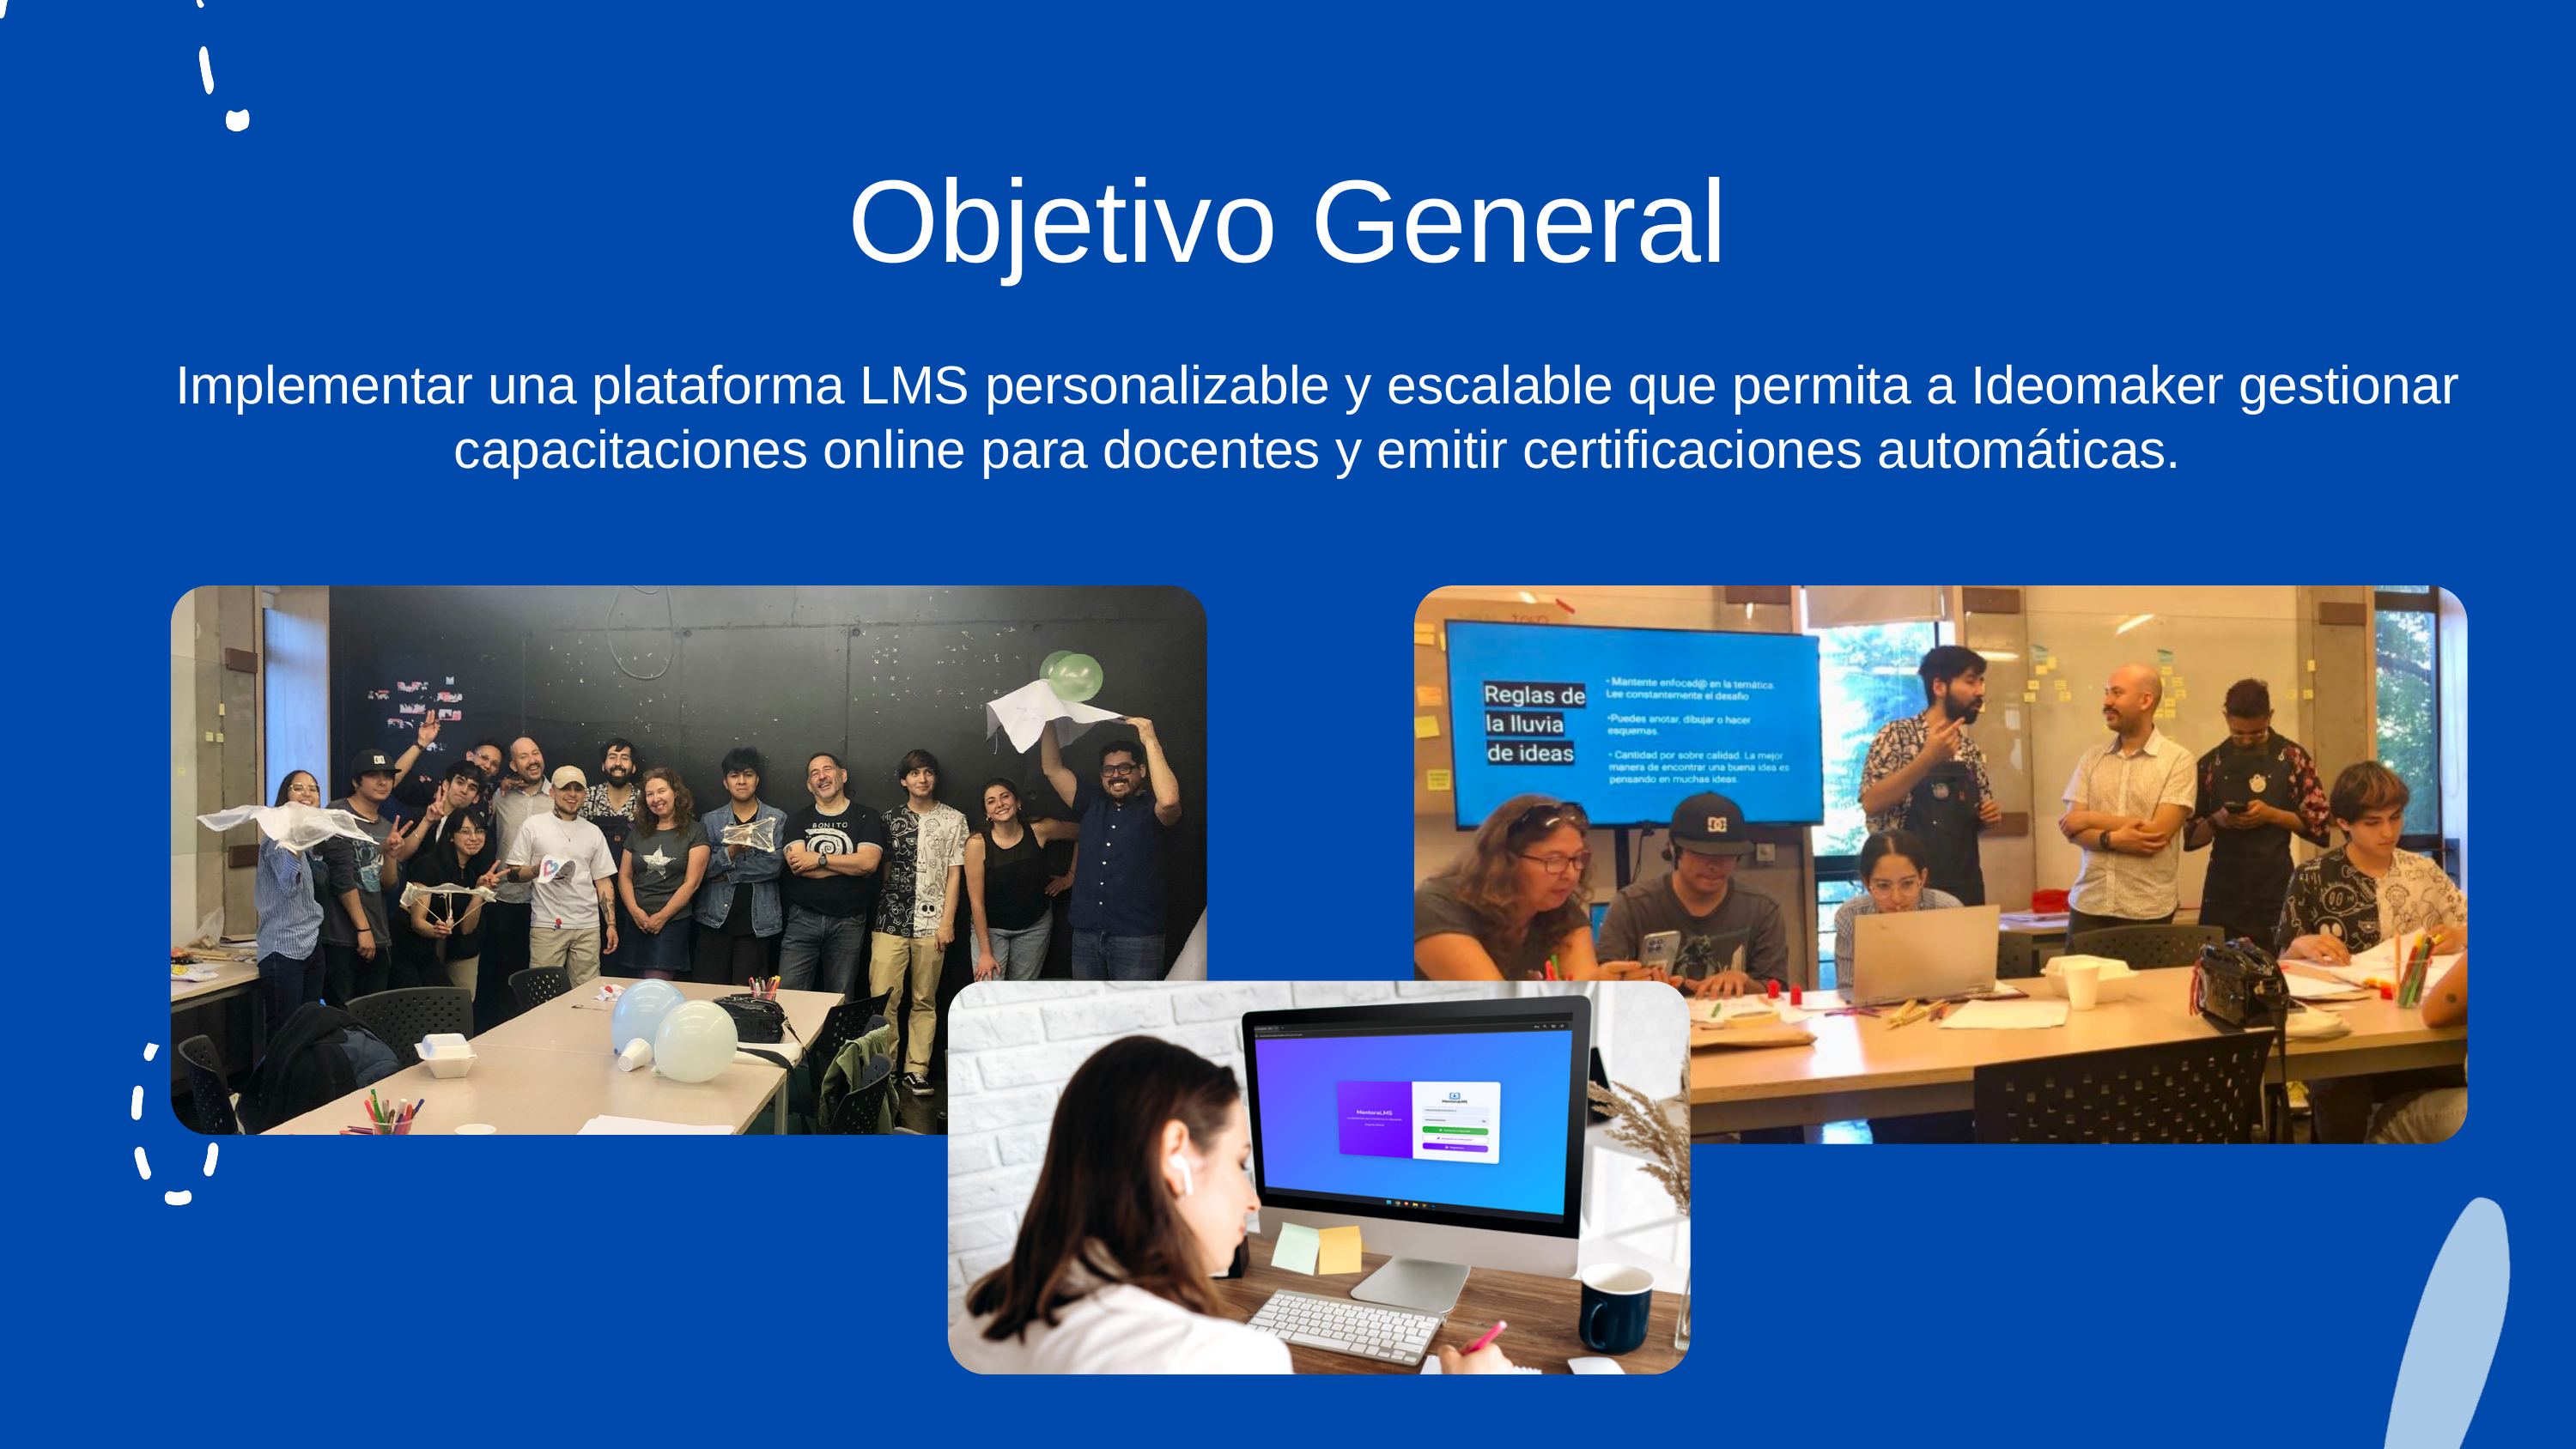

Objetivo General
Implementar una plataforma LMS personalizable y escalable que permita a Ideomaker gestionar capacitaciones online para docentes y emitir certificaciones automáticas.